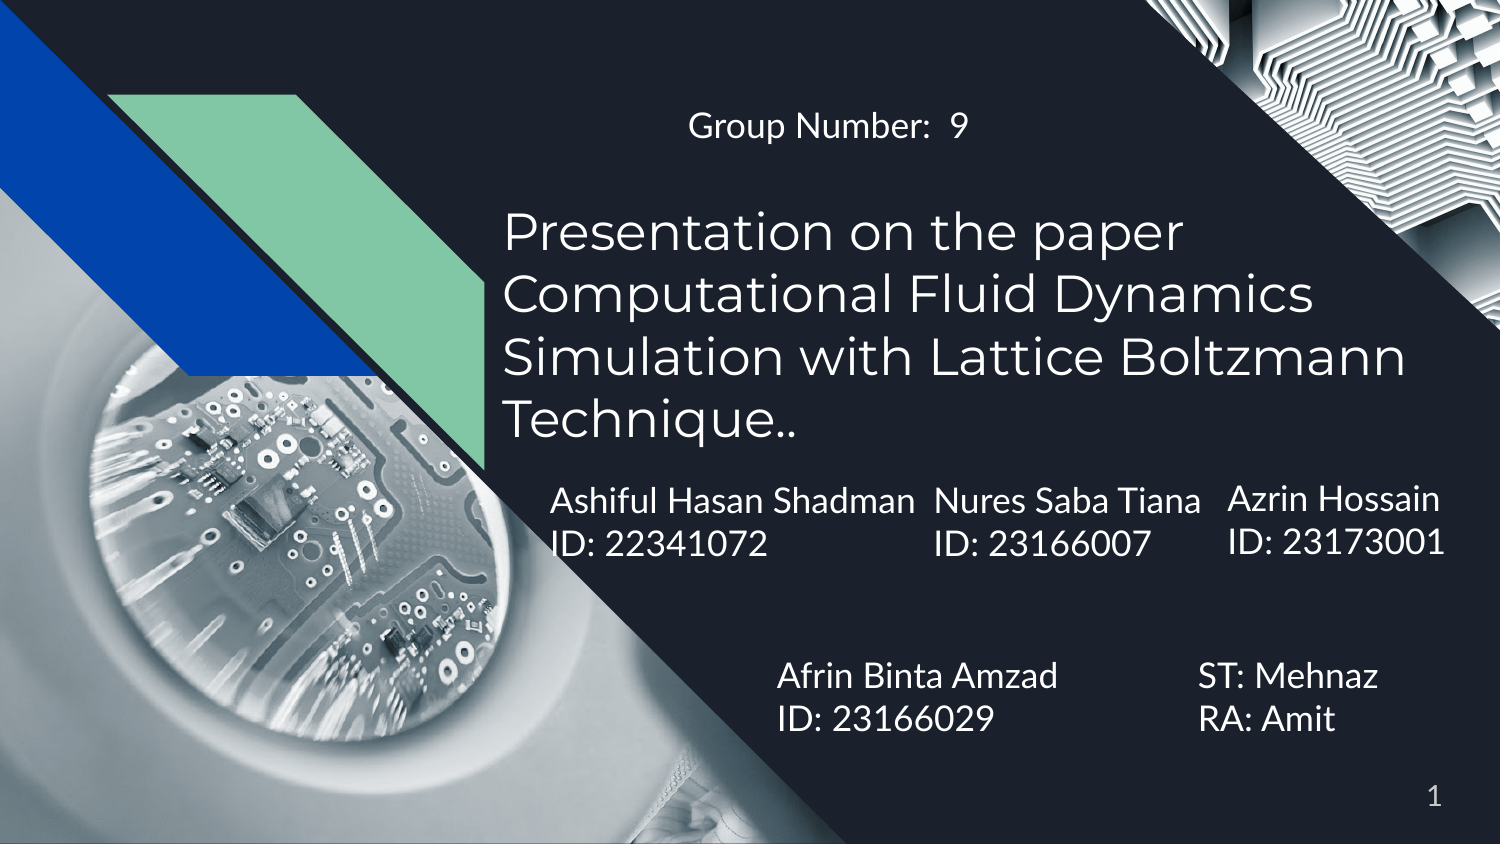

Group Number:  9
# Presentation on the paper Computational Fluid Dynamics Simulation with Lattice Boltzmann Technique..
Azrin Hossain
ID: 23173001
Ashiful Hasan Shadman
ID: 22341072
Nures Saba Tiana
ID: 23166007
Afrin Binta Amzad
ID: 23166029
ST: Mehnaz
RA: Amit
1